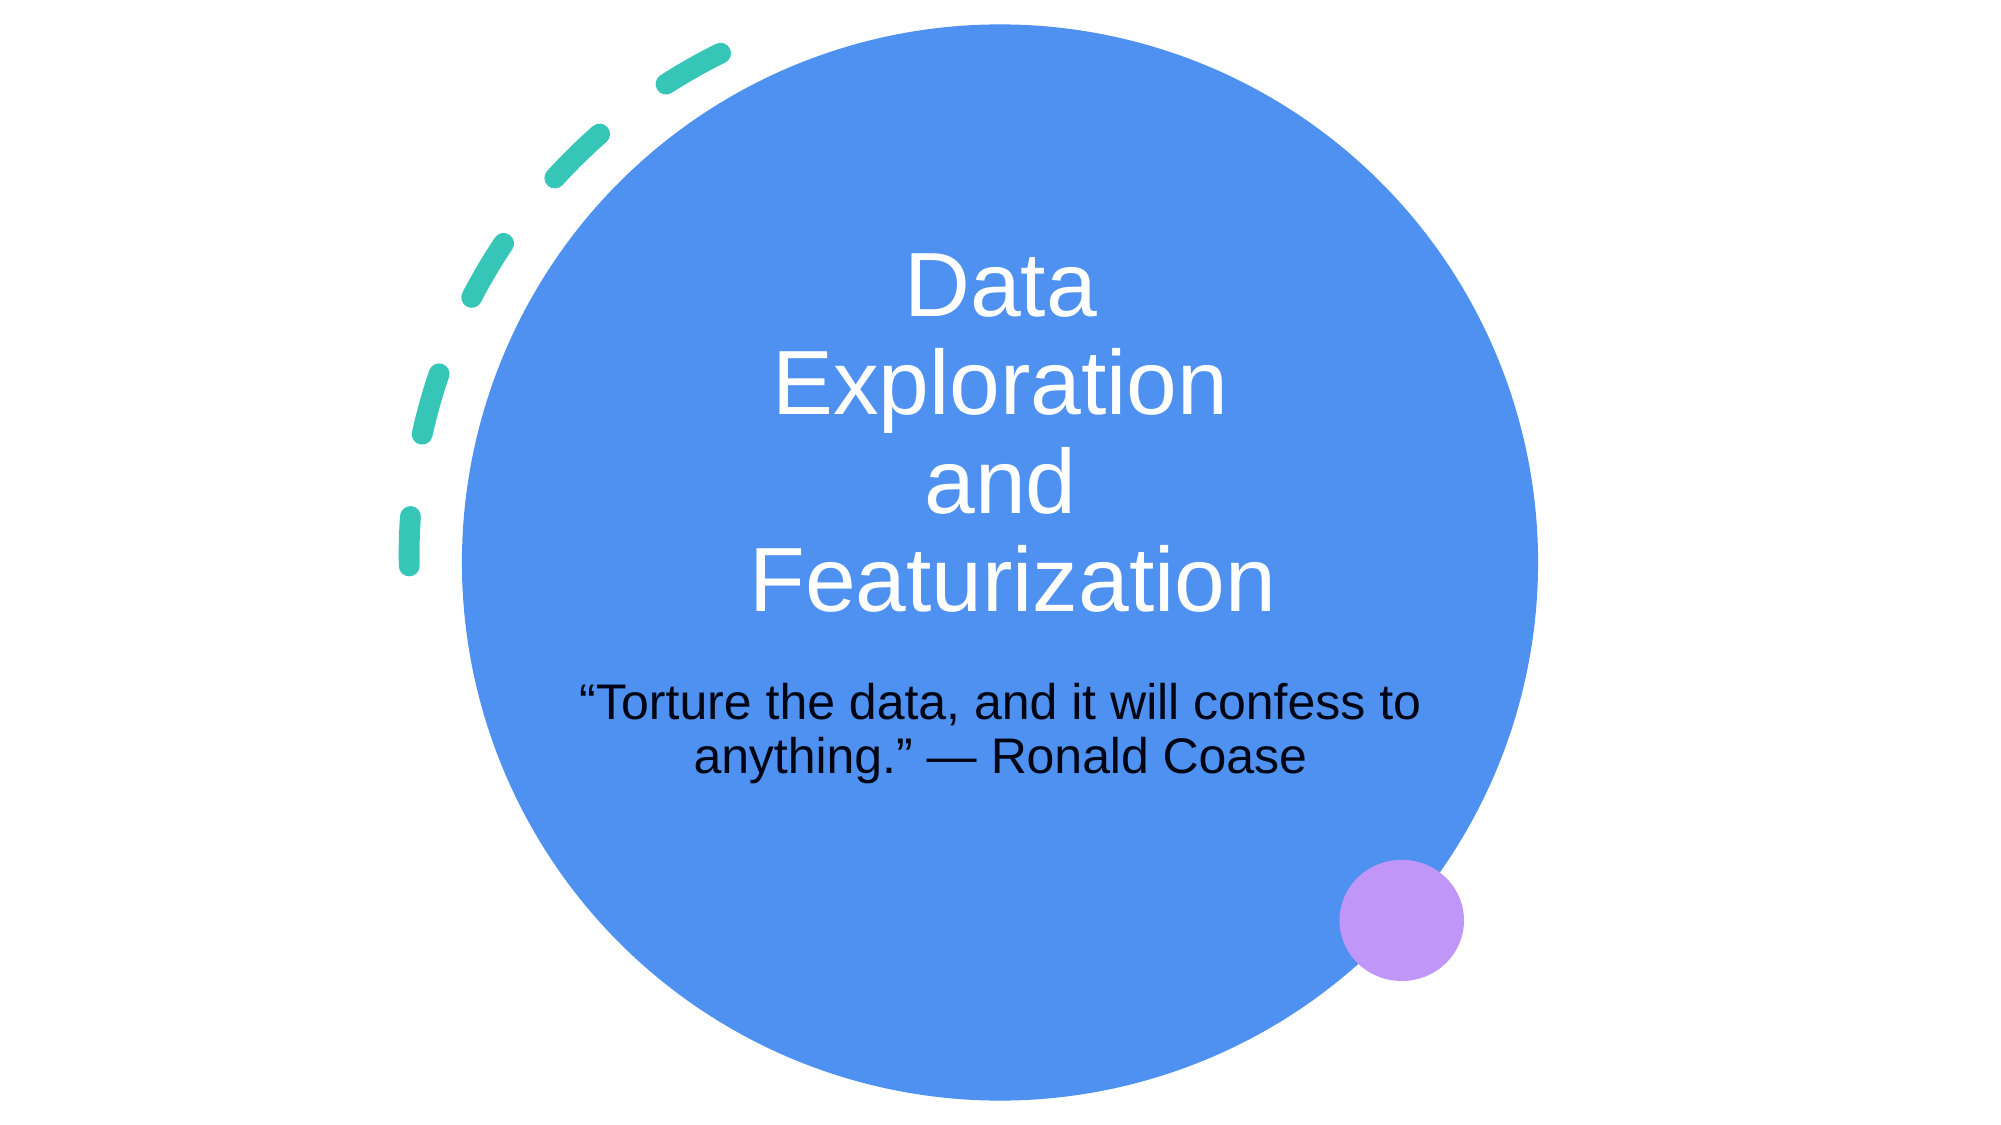

# Data Exploration and Featurization
“Torture the data, and it will confess to anything.” — Ronald Coase